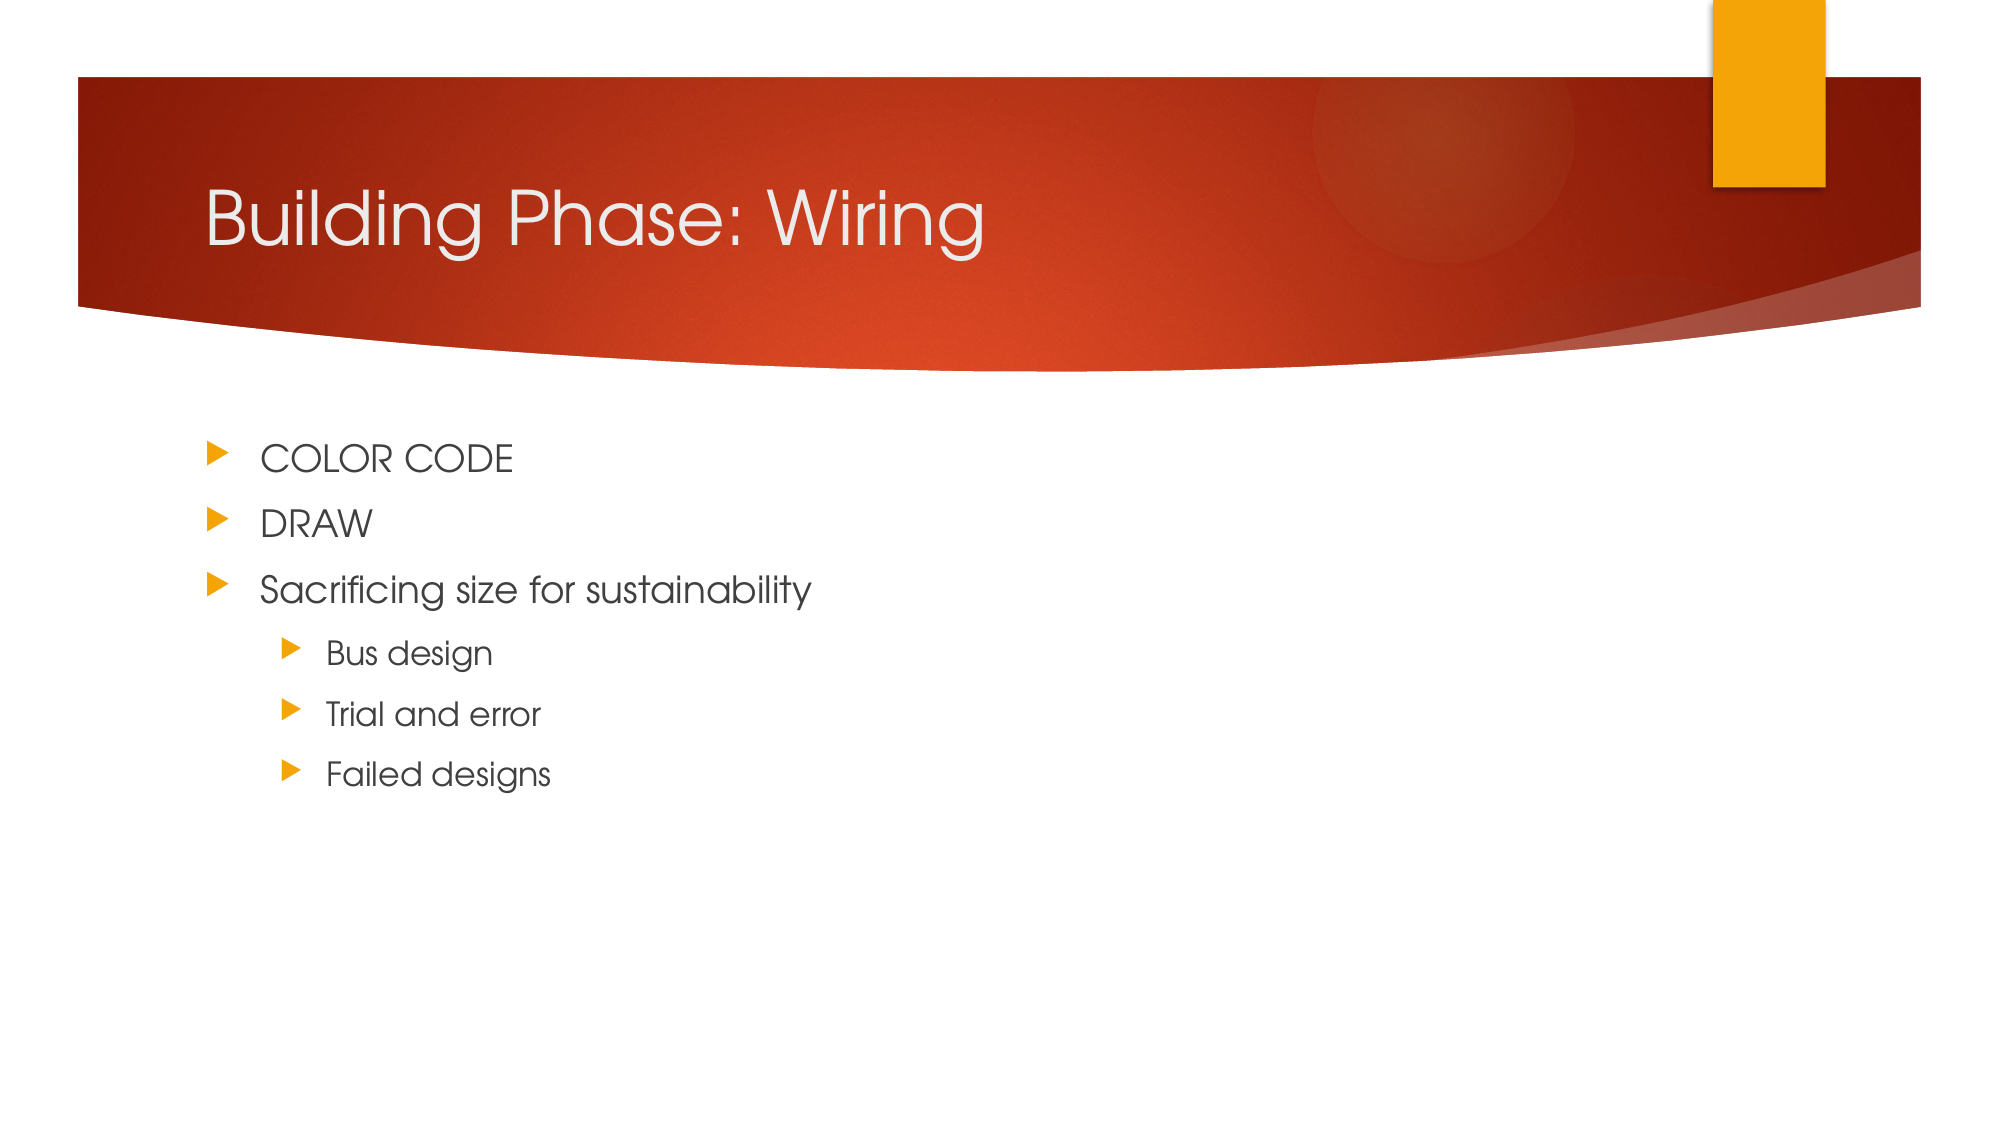

# Building Phase: Wiring
COLOR CODE
DRAW
Sacrificing size for sustainability
Bus design
Trial and error
Failed designs